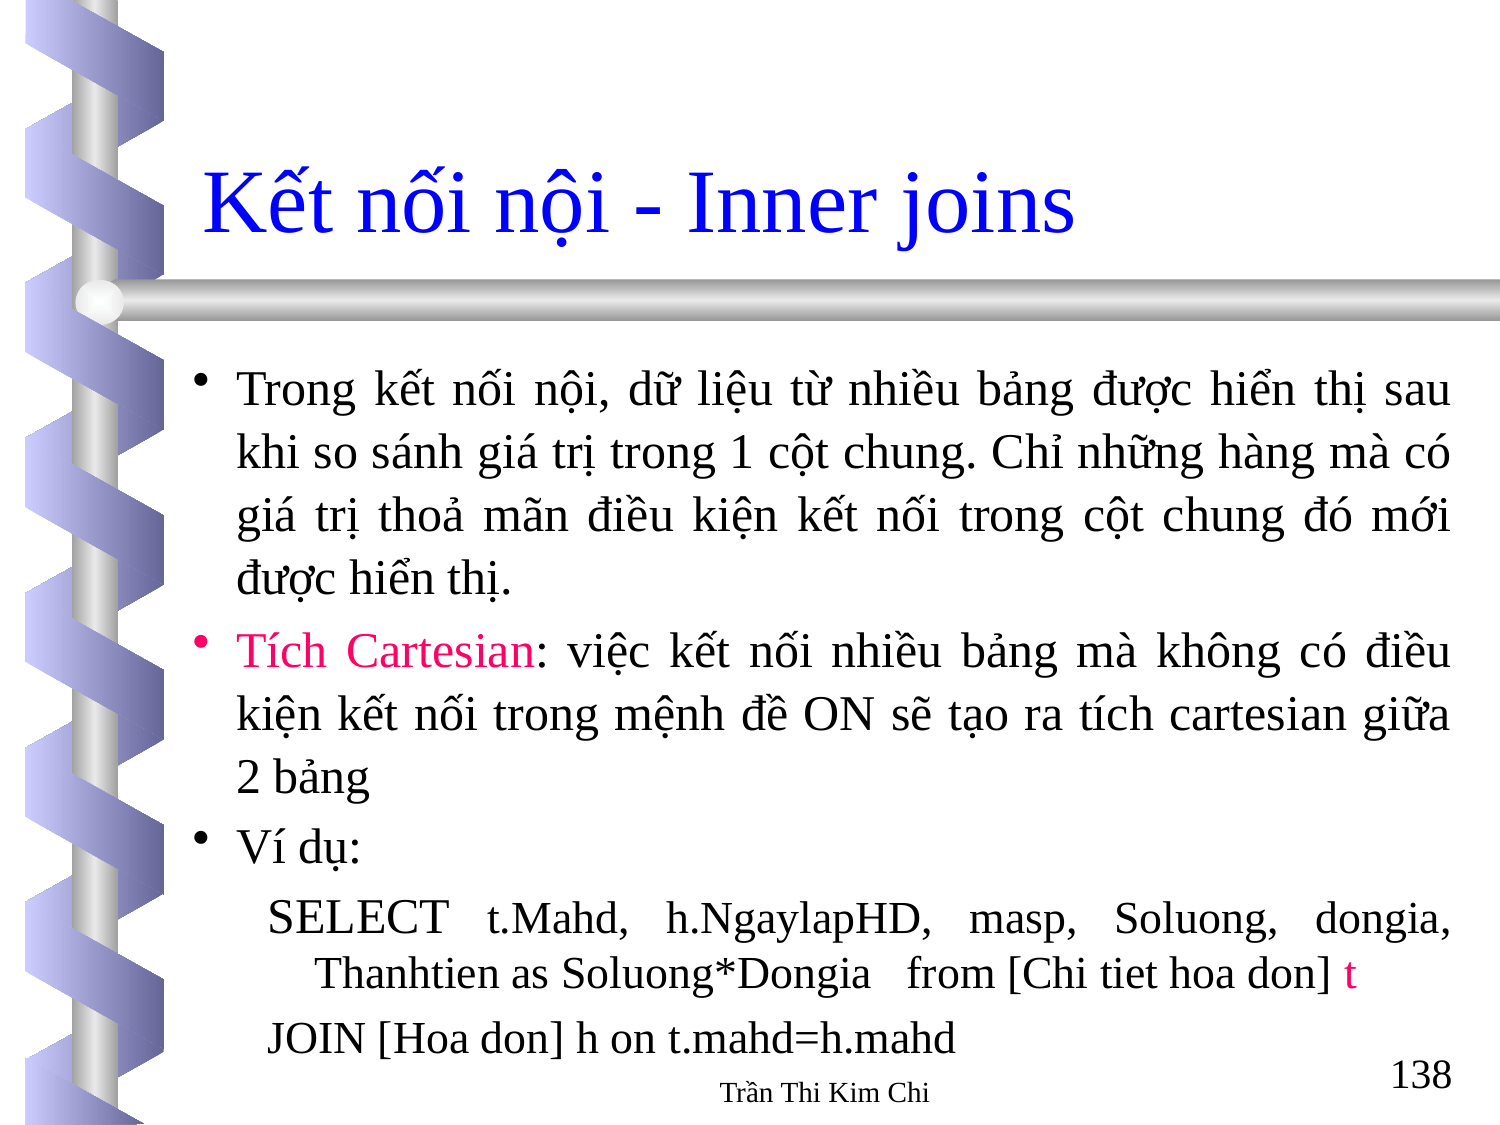

Kết nối nội - Inner joins
Trong kết nối nội, dữ liệu từ nhiều bảng được hiển thị sau khi so sánh giá trị trong 1 cột chung. Chỉ những hàng mà có giá trị thoả mãn điều kiện kết nối trong cột chung đó mới được hiển thị.
Tích Cartesian: việc kết nối nhiều bảng mà không có điều kiện kết nối trong mệnh đề ON sẽ tạo ra tích cartesian giữa 2 bảng
Ví dụ:
SELECT t.Mahd, h.NgaylapHD, masp, Soluong, dongia, Thanhtien as Soluong*Dongia   from [Chi tiet hoa don] t
JOIN [Hoa don] h on t.mahd=h.mahd

Trần Thi Kim Chi